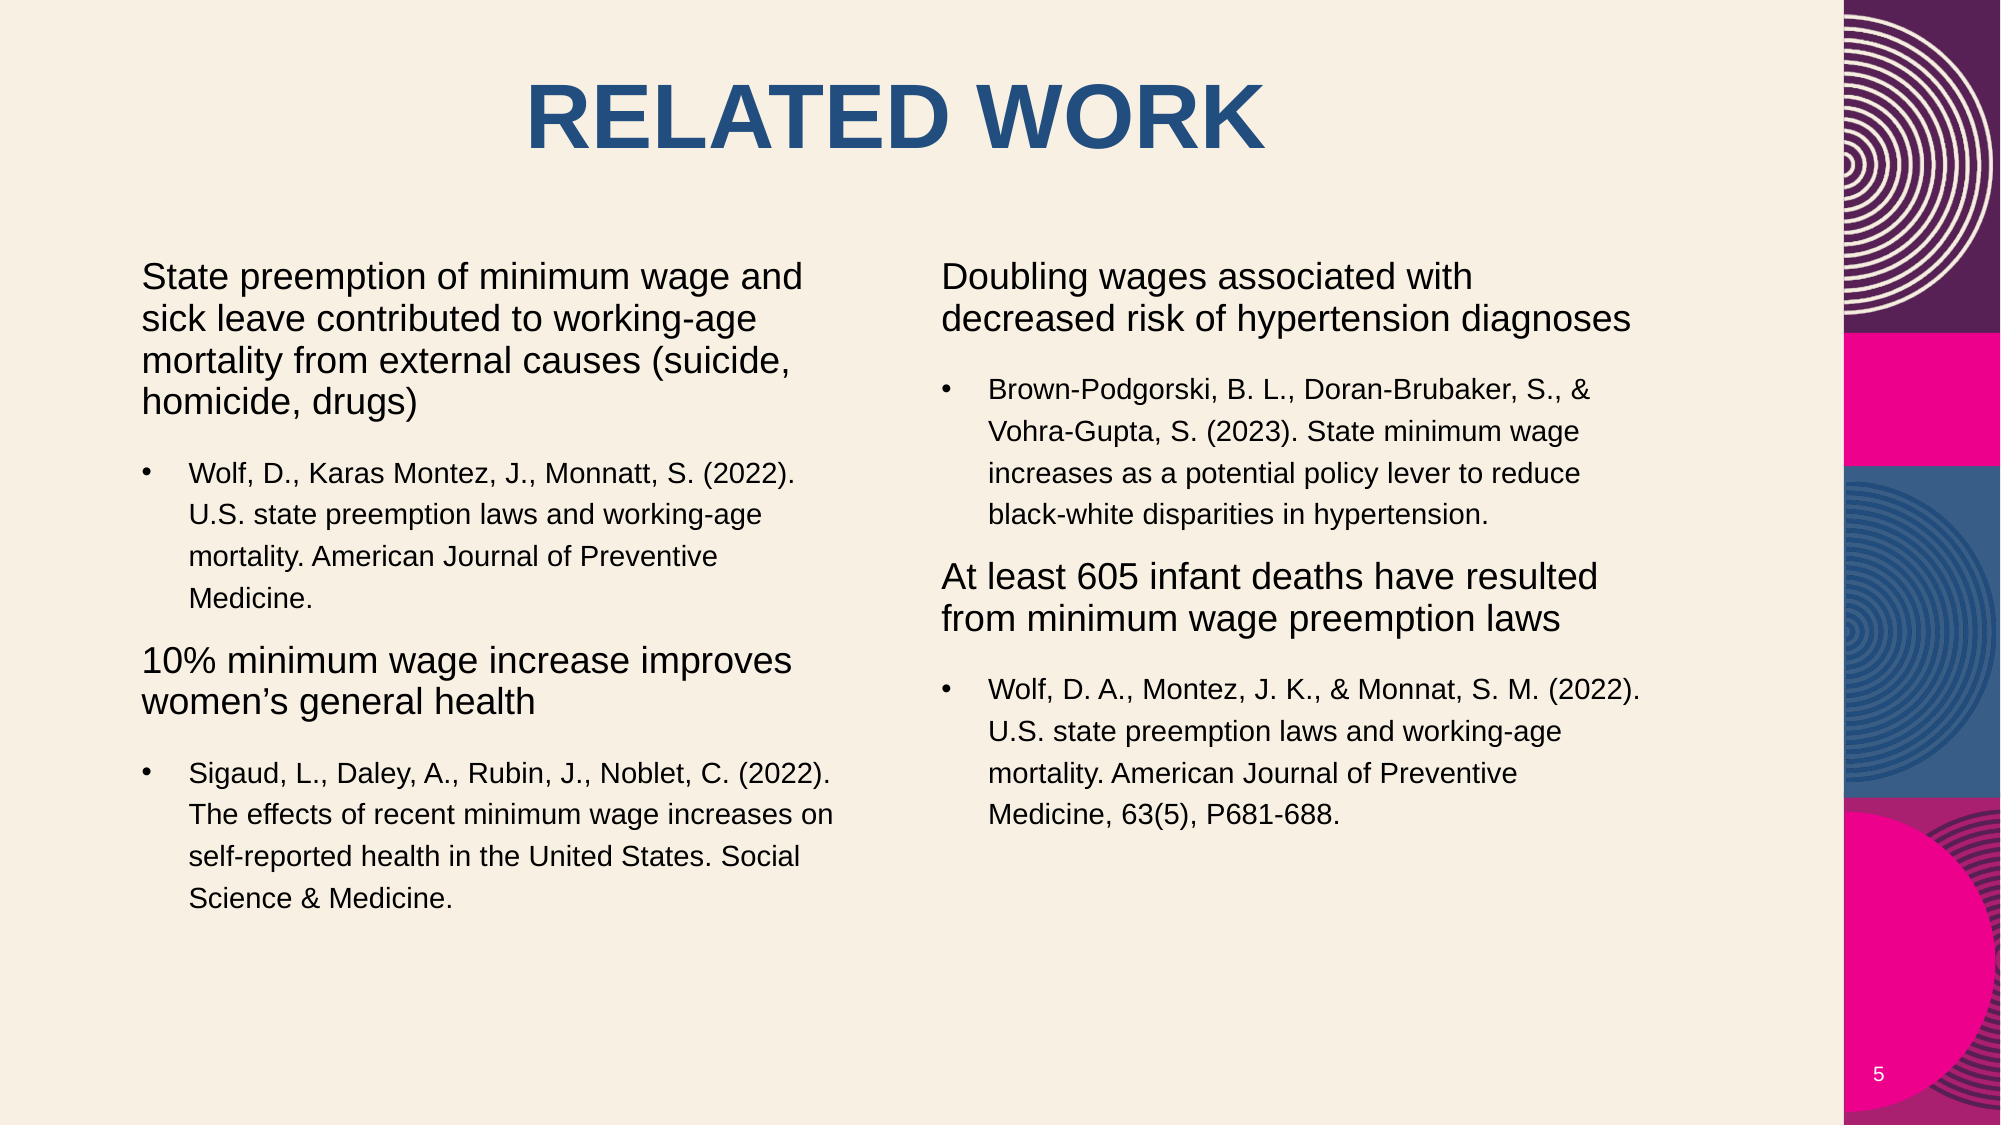

# related work
State preemption of minimum wage and sick leave contributed to working-age mortality from external causes (suicide, homicide, drugs)
Wolf, D., Karas Montez, J., Monnatt, S. (2022). U.S. state preemption laws and working-age mortality. American Journal of Preventive Medicine.
10% minimum wage increase improves women’s general health
Sigaud, L., Daley, A., Rubin, J., Noblet, C. (2022). The effects of recent minimum wage increases on self-reported health in the United States. Social Science & Medicine.

Doubling wages associated with decreased risk of hypertension diagnoses
Brown-Podgorski, B. L., Doran-Brubaker, S., & Vohra-Gupta, S. (2023). State minimum wage increases as a potential policy lever to reduce black-white disparities in hypertension.
At least 605 infant deaths have resulted from minimum wage preemption laws
Wolf, D. A., Montez, J. K., & Monnat, S. M. (2022). U.S. state preemption laws and working-age mortality. American Journal of Preventive Medicine, 63(5), P681-688.

5